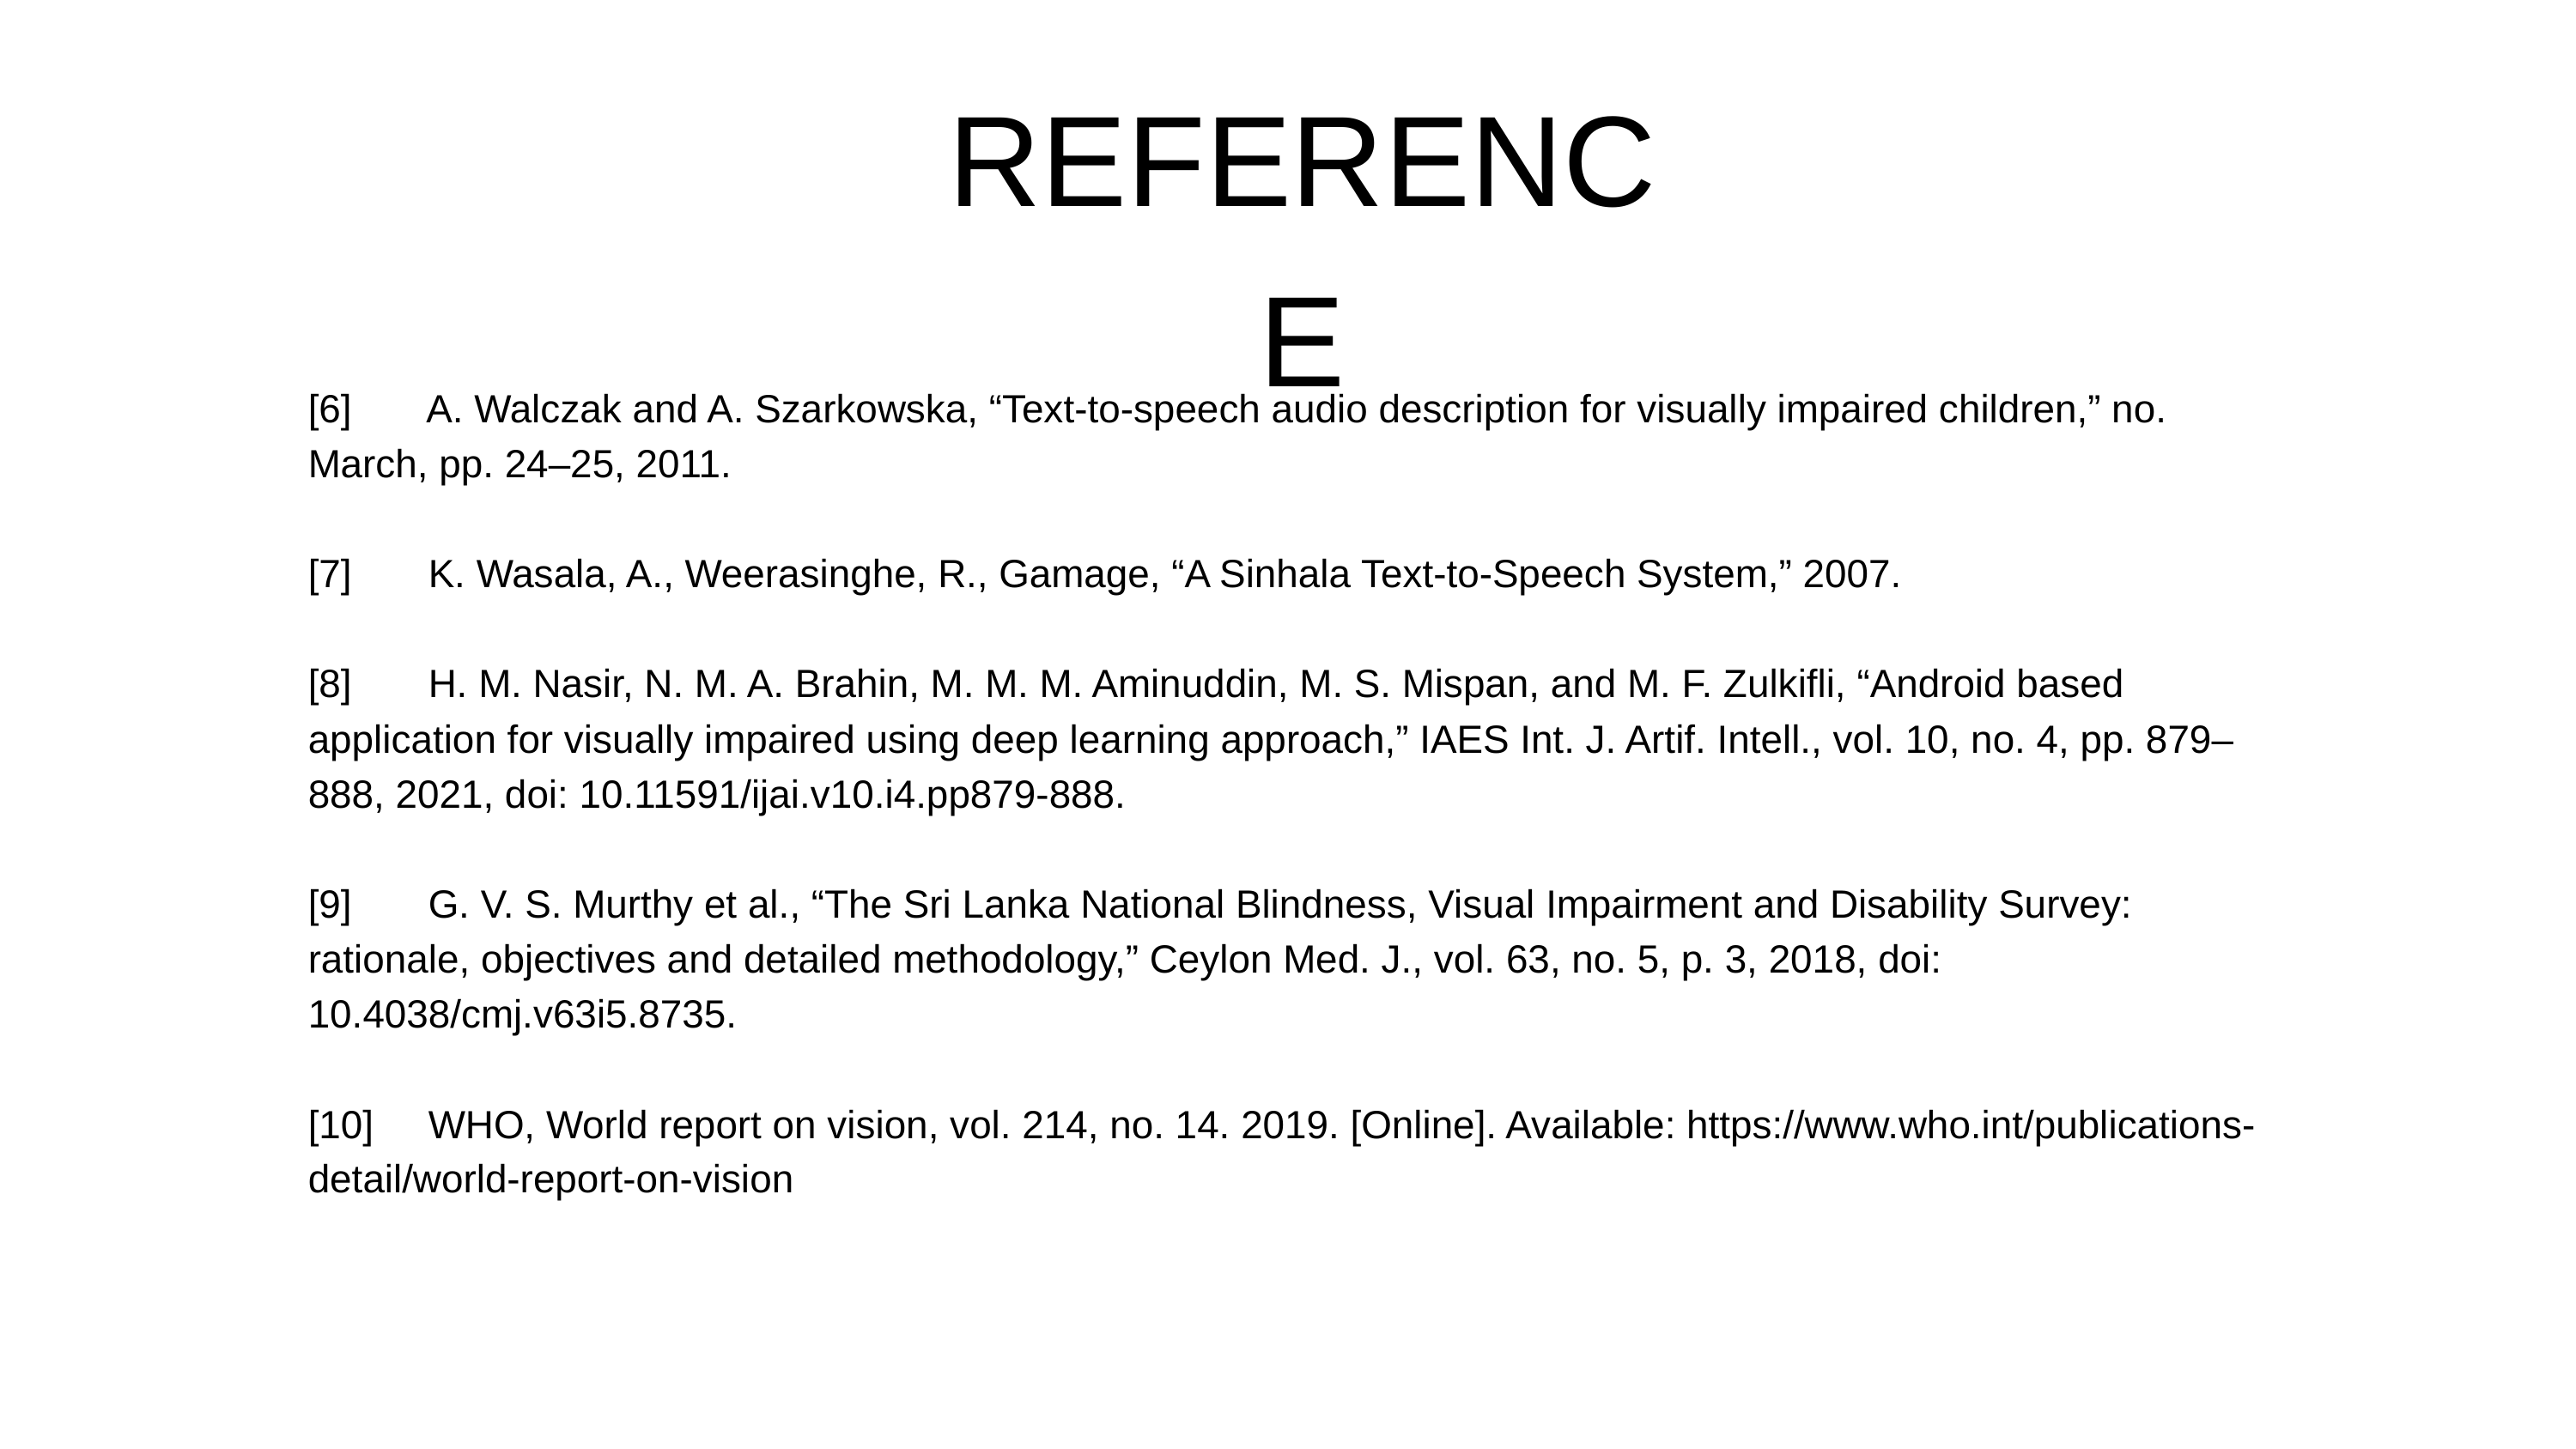

REFERENCE
[6]       A. Walczak and A. Szarkowska, “Text-to-speech audio description for visually impaired children,” no. March, pp. 24–25, 2011.

[7]       K. Wasala, A., Weerasinghe, R., Gamage, “A Sinhala Text-to-Speech System,” 2007.

[8]       H. M. Nasir, N. M. A. Brahin, M. M. M. Aminuddin, M. S. Mispan, and M. F. Zulkifli, “Android based application for visually impaired using deep learning approach,” IAES Int. J. Artif. Intell., vol. 10, no. 4, pp. 879–888, 2021, doi: 10.11591/ijai.v10.i4.pp879-888.

[9]       G. V. S. Murthy et al., “The Sri Lanka National Blindness, Visual Impairment and Disability Survey: rationale, objectives and detailed methodology,” Ceylon Med. J., vol. 63, no. 5, p. 3, 2018, doi: 10.4038/cmj.v63i5.8735.

[10]     WHO, World report on vision, vol. 214, no. 14. 2019. [Online]. Available: https://www.who.int/publications-detail/world-report-on-vision